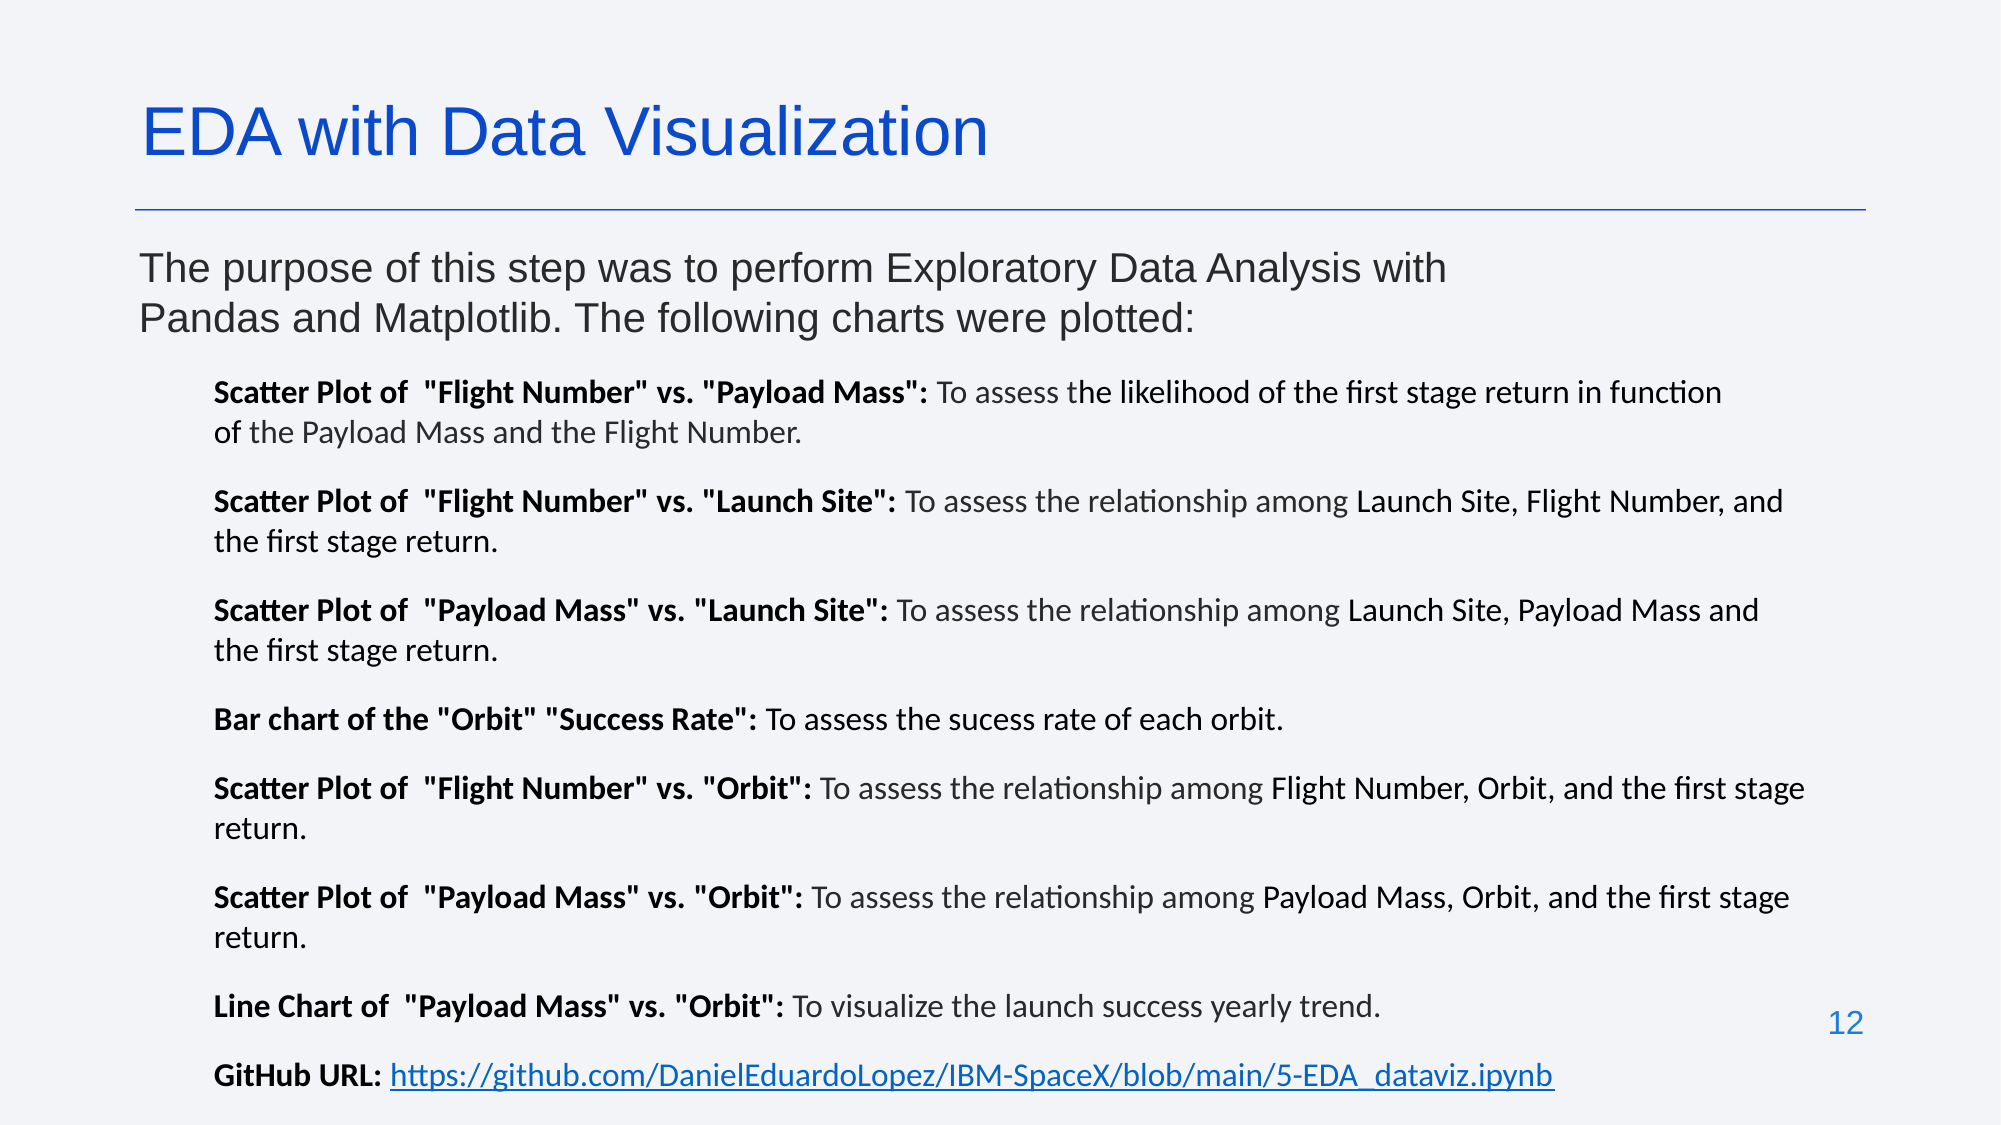

EDA with Data Visualization
The purpose of this step was to perform Exploratory Data Analysis with Pandas and Matplotlib. The following charts were plotted:
Scatter Plot of  "Flight Number" vs. "Payload Mass": To assess the likelihood of the first stage return in function of the Payload Mass and the Flight Number.
Scatter Plot of  "Flight Number" vs. "Launch Site": To assess the relationship among Launch Site, Flight Number, and the first stage return.
Scatter Plot of  "Payload Mass" vs. "Launch Site": To assess the relationship among Launch Site, Payload Mass and the first stage return.
Bar chart of the "Orbit" "Success Rate": To assess the sucess rate of each orbit.
Scatter Plot of  "Flight Number" vs. "Orbit": To assess the relationship among Flight Number, Orbit, and the first stage return.
Scatter Plot of  "Payload Mass" vs. "Orbit": To assess the relationship among Payload Mass, Orbit, and the first stage return.
Line Chart of  "Payload Mass" vs. "Orbit": To visualize the launch success yearly trend.
GitHub URL: https://github.com/DanielEduardoLopez/IBM-SpaceX/blob/main/5-EDA_dataviz.ipynb

12